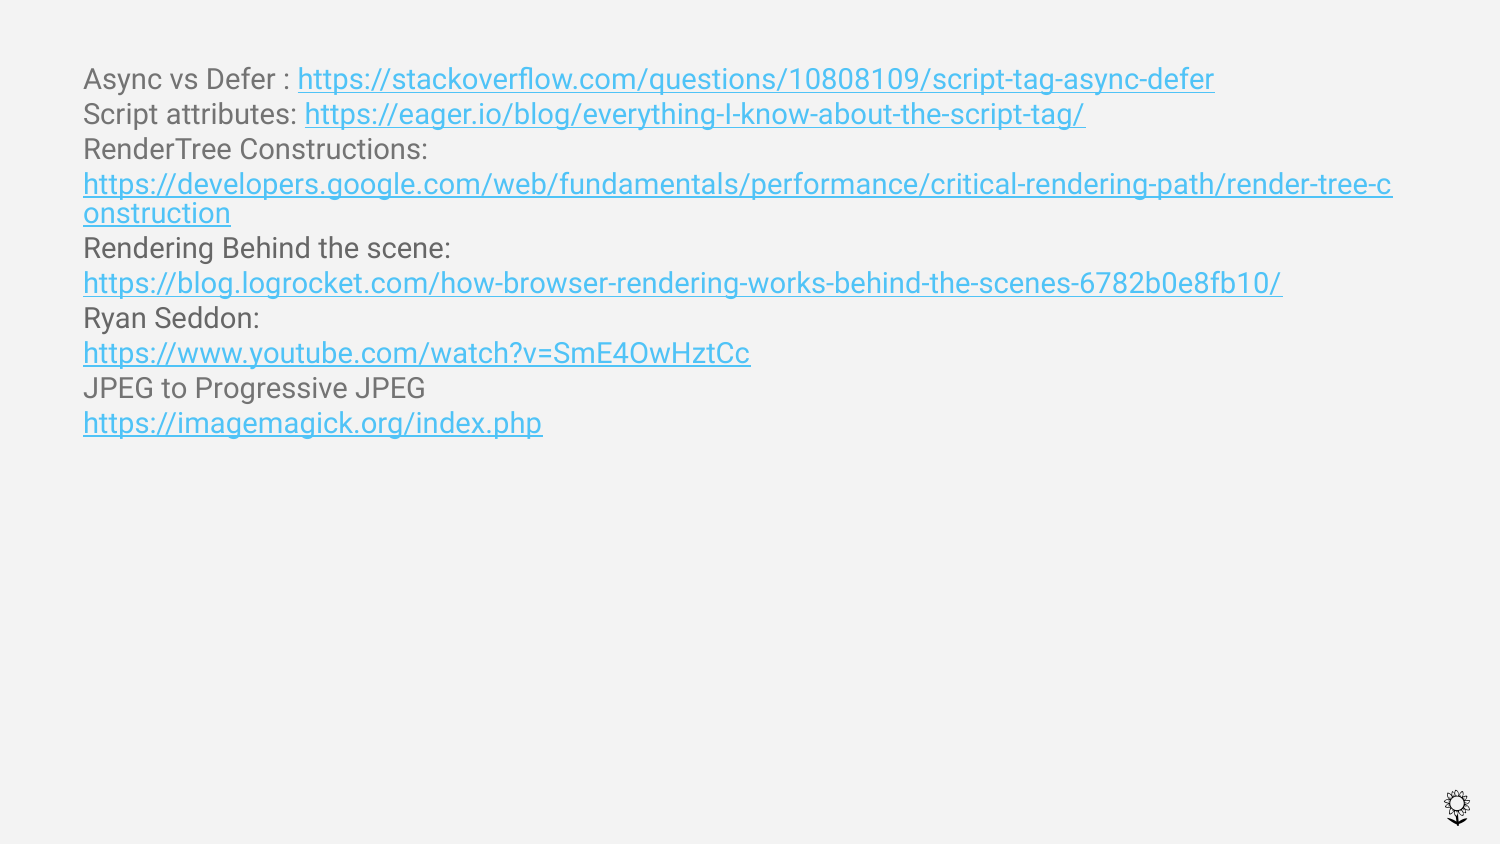

Async vs Defer : https://stackoverflow.com/questions/10808109/script-tag-async-defer
Script attributes: https://eager.io/blog/everything-I-know-about-the-script-tag/
RenderTree Constructions: https://developers.google.com/web/fundamentals/performance/critical-rendering-path/render-tree-construction
Rendering Behind the scene: https://blog.logrocket.com/how-browser-rendering-works-behind-the-scenes-6782b0e8fb10/
Ryan Seddon:
https://www.youtube.com/watch?v=SmE4OwHztCc
JPEG to Progressive JPEG
https://imagemagick.org/index.php